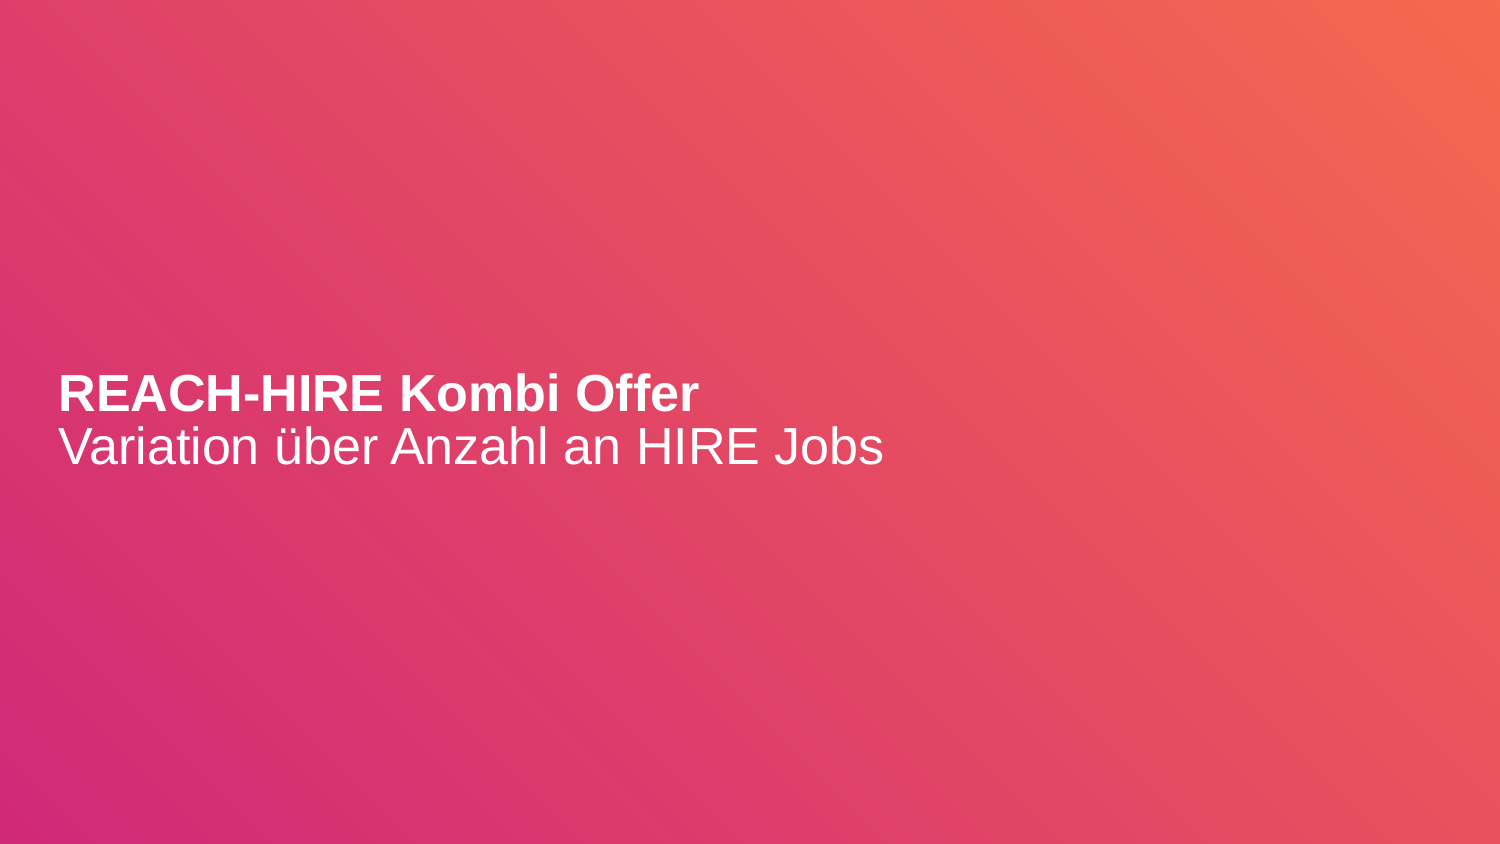

# REACH-HIRE Kombi Offer
Variation über Anzahl an HIRE Jobs